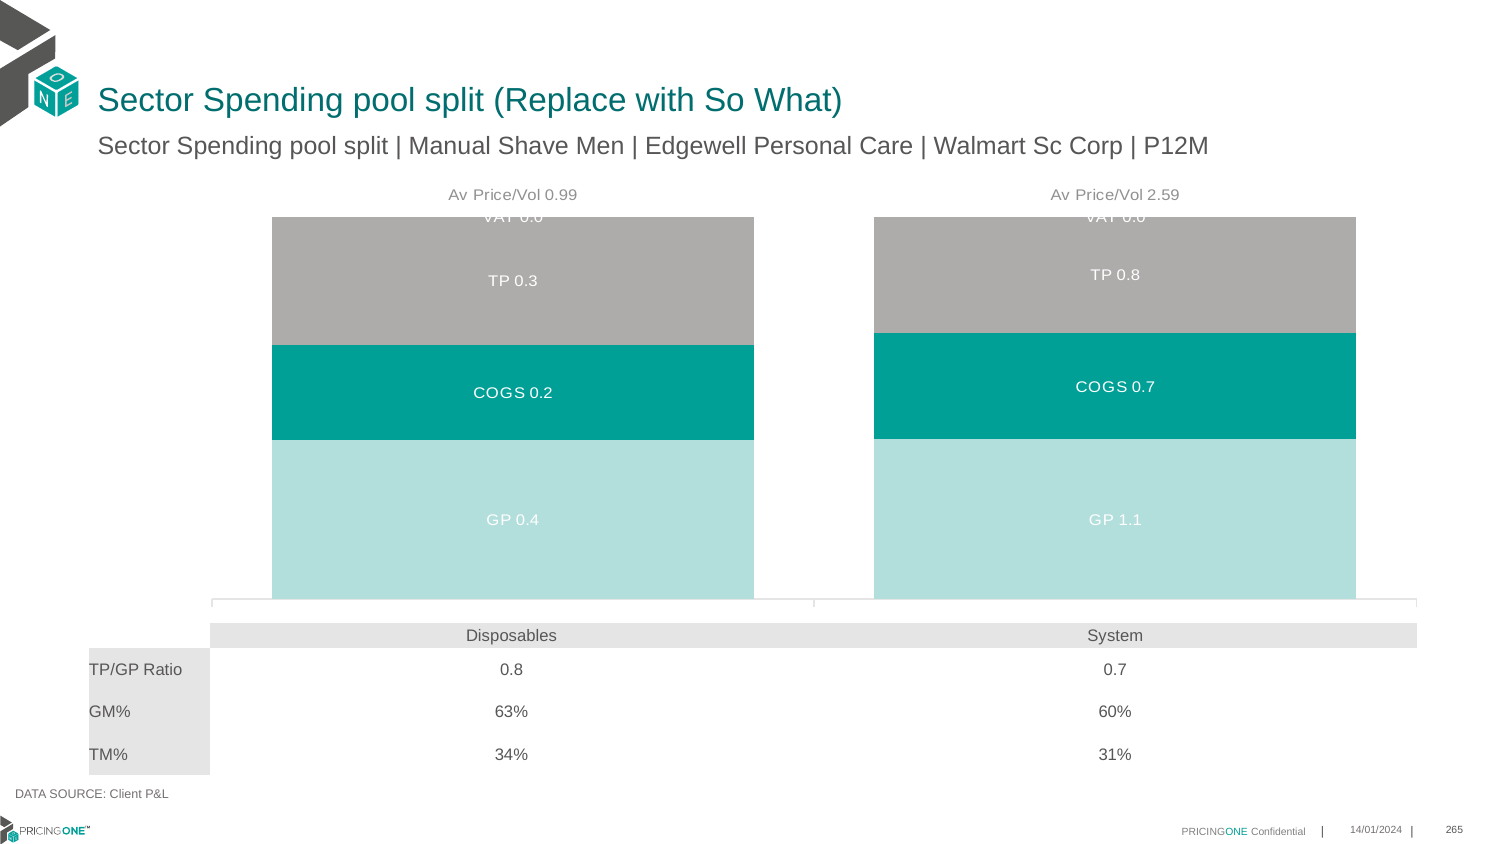

# Sector Spending pool split (Replace with So What)
Sector Spending pool split | Manual Shave Men | Edgewell Personal Care | Walmart Sc Corp | P12M

### Chart

| Category | GP | COGS | TP | VAT |
|---|---|---|---|---|
| Av Price/Vol 0.99 | 0.4111 | 0.246 | 0.3329 | 0.0 |
| Av Price/Vol 2.59 | 1.0822 | 0.7195 | 0.7925 | 0.0 |
|  | Disposables | System |
| --- | --- | --- |
| TP/GP Ratio | 0.8 | 0.7 |
| GM% | 63% | 60% |
| TM% | 34% | 31% |
DATA SOURCE: Client P&L

14/01/2024
265